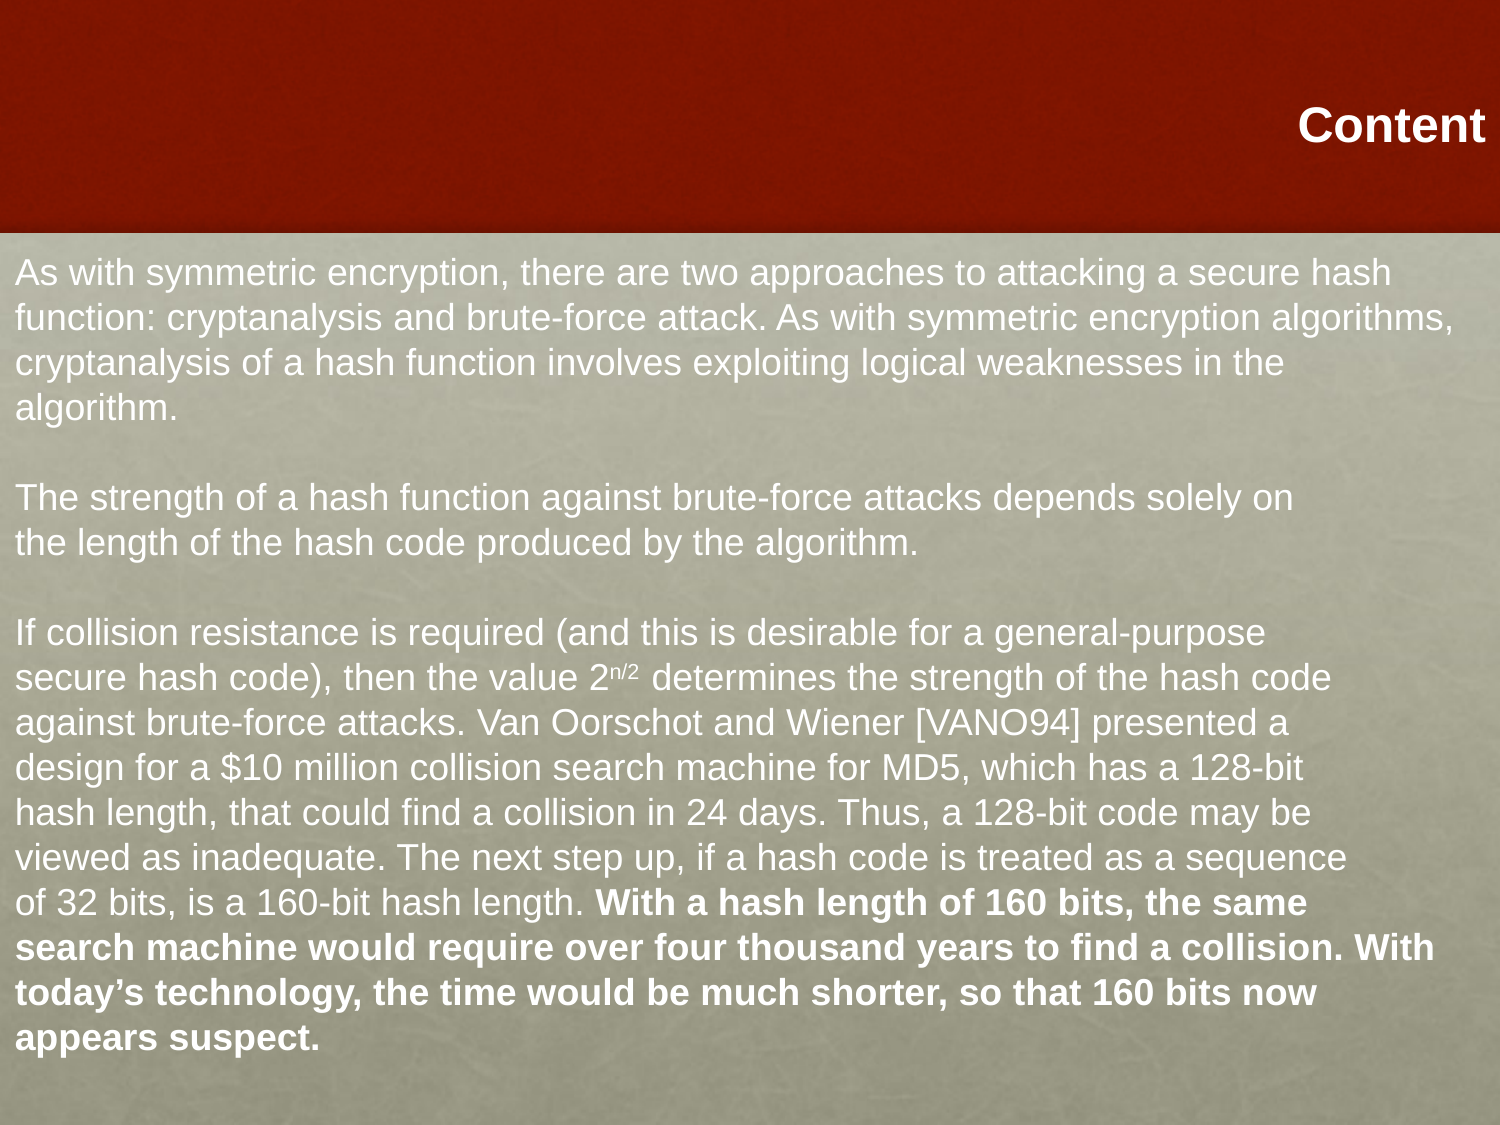

As with symmetric encryption, there are two approaches to attacking a secure hash
function: cryptanalysis and brute-force attack. As with symmetric encryption algorithms,
cryptanalysis of a hash function involves exploiting logical weaknesses in the
algorithm.

The strength of a hash function against brute-force attacks depends solely on
the length of the hash code produced by the algorithm.

If collision resistance is required (and this is desirable for a general-purpose
secure hash code), then the value 2n/2  determines the strength of the hash code
against brute-force attacks. Van Oorschot and Wiener [VANO94] presented a
design for a $10 million collision search machine for MD5, which has a 128-bit
hash length, that could find a collision in 24 days. Thus, a 128-bit code may be
viewed as inadequate. The next step up, if a hash code is treated as a sequence
of 32 bits, is a 160-bit hash length. With a hash length of 160 bits, the same
search machine would require over four thousand years to find a collision. With
today’s technology, the time would be much shorter, so that 160 bits now
appears suspect.